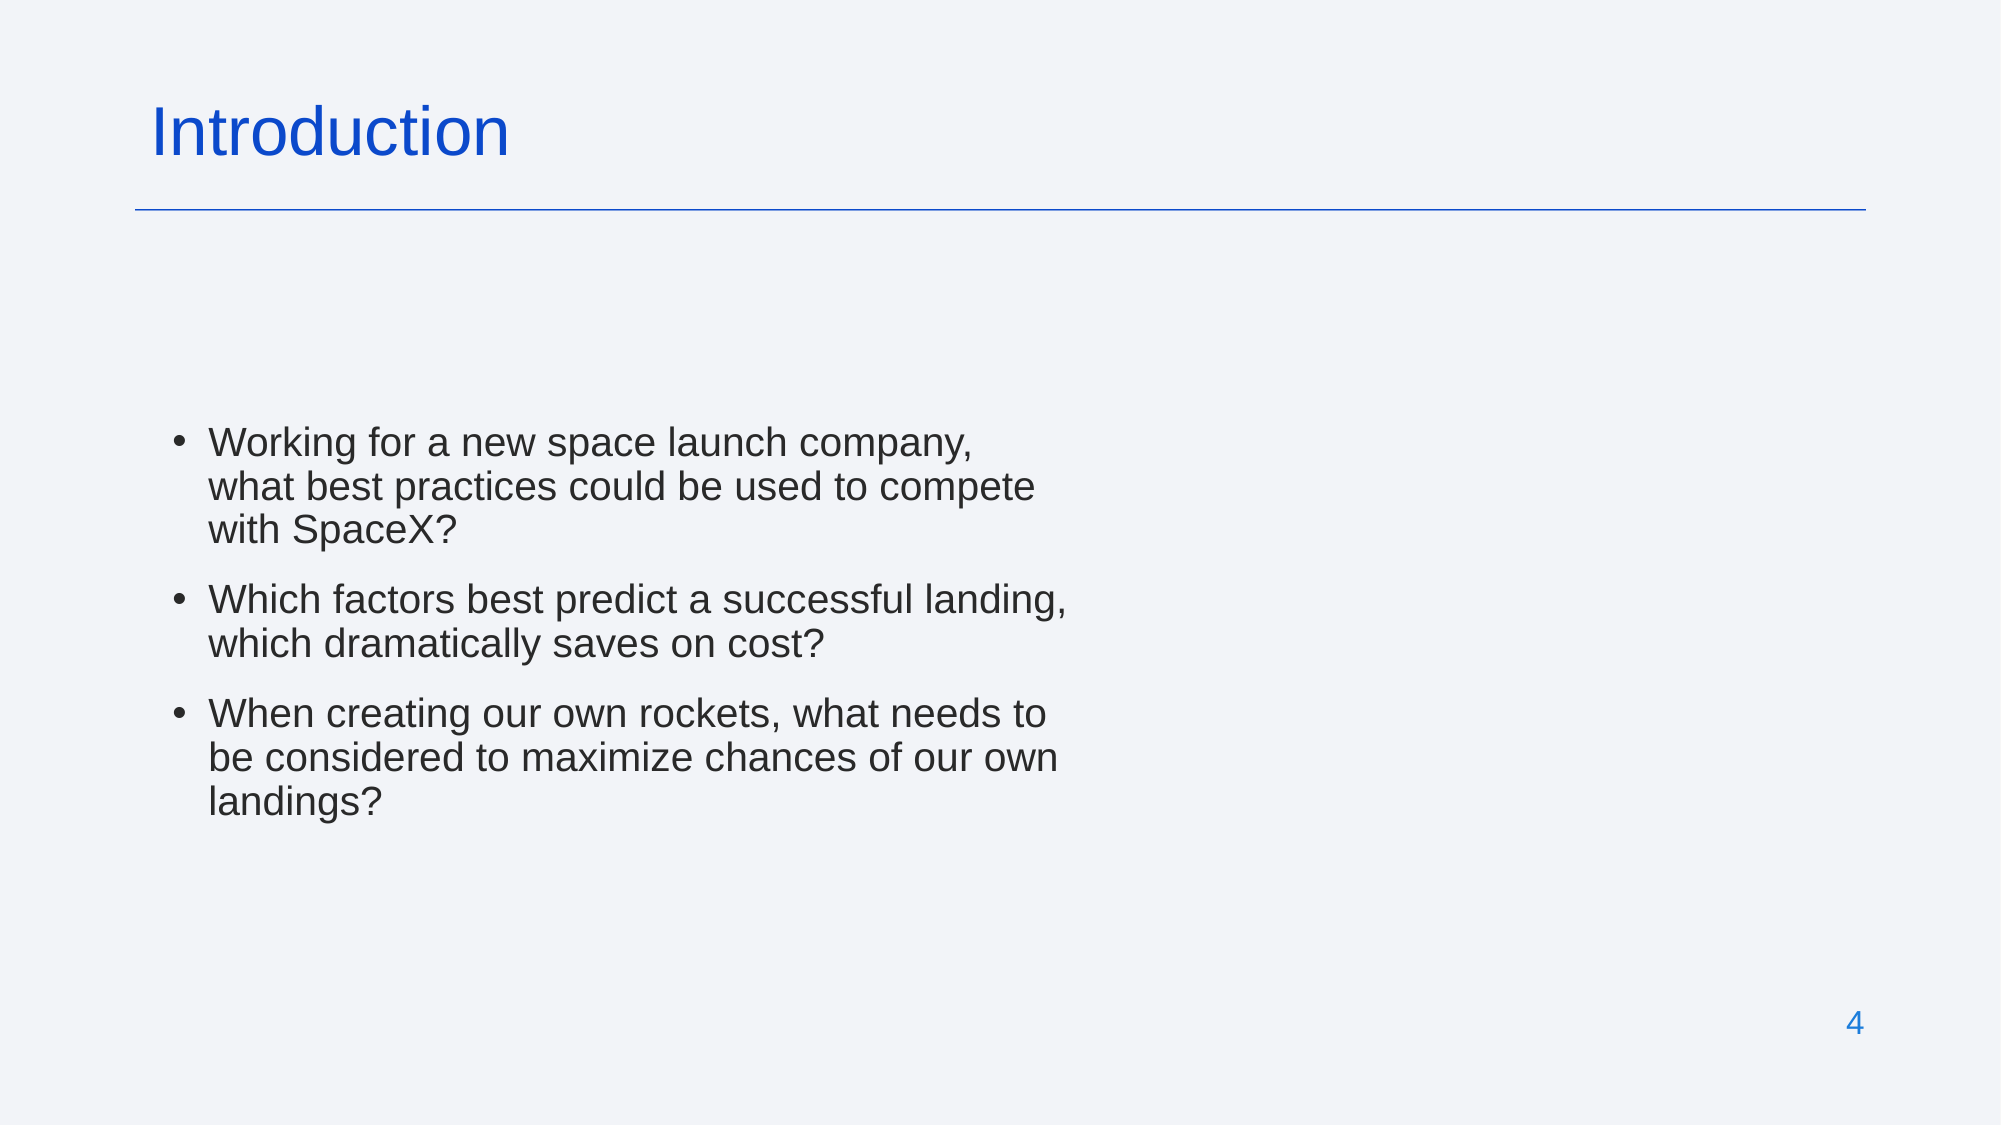

Introduction
Working for a new space launch company, what best practices could be used to compete with SpaceX?
Which factors best predict a successful landing, which dramatically saves on cost?
When creating our own rockets, what needs to be considered to maximize chances of our own landings?
4